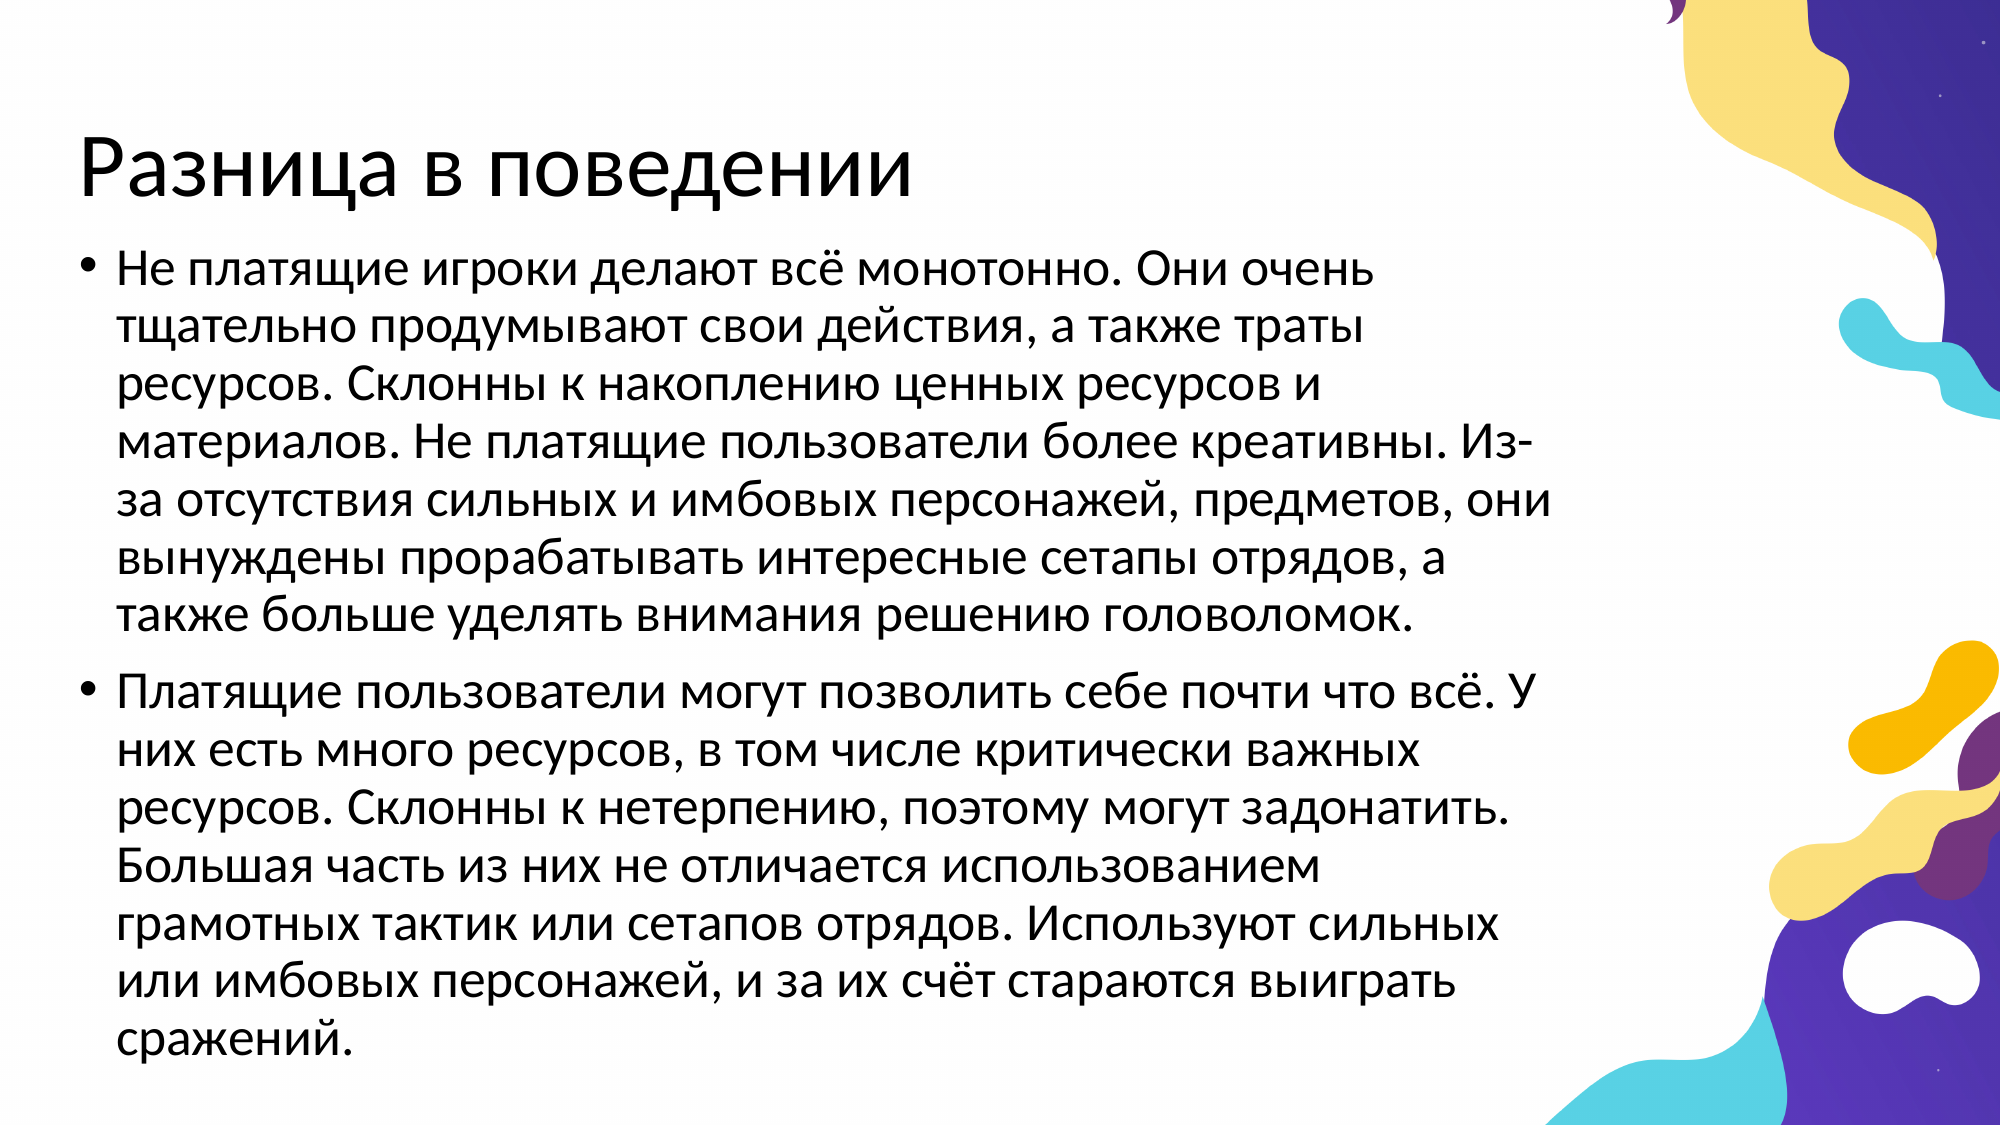

# Разница в поведении
Не платящие игроки делают всё монотонно. Они очень тщательно продумывают свои действия, а также траты ресурсов. Склонны к накоплению ценных ресурсов и материалов. Не платящие пользователи более креативны. Из-за отсутствия сильных и имбовых персонажей, предметов, они вынуждены прорабатывать интересные сетапы отрядов, а также больше уделять внимания решению головоломок.
Платящие пользователи могут позволить себе почти что всё. У них есть много ресурсов, в том числе критически важных ресурсов. Склонны к нетерпению, поэтому могут задонатить. Большая часть из них не отличается использованием грамотных тактик или сетапов отрядов. Используют сильных или имбовых персонажей, и за их счёт стараются выиграть сражений.